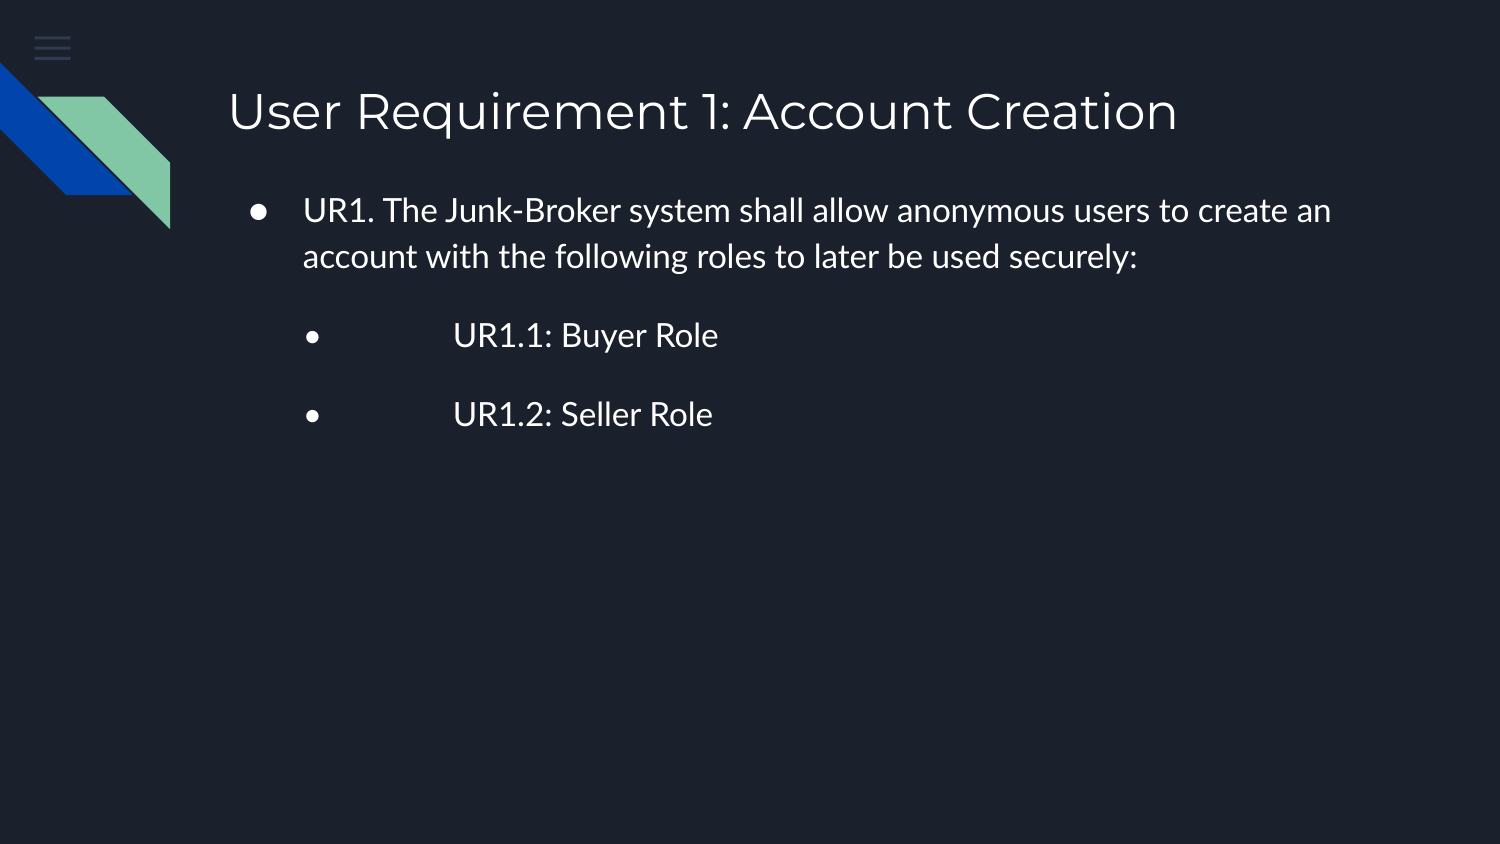

# User Requirement 1: Account Creation
UR1. The Junk-Broker system shall allow anonymous users to create an account with the following roles to later be used securely:
•	UR1.1: Buyer Role
•	UR1.2: Seller Role